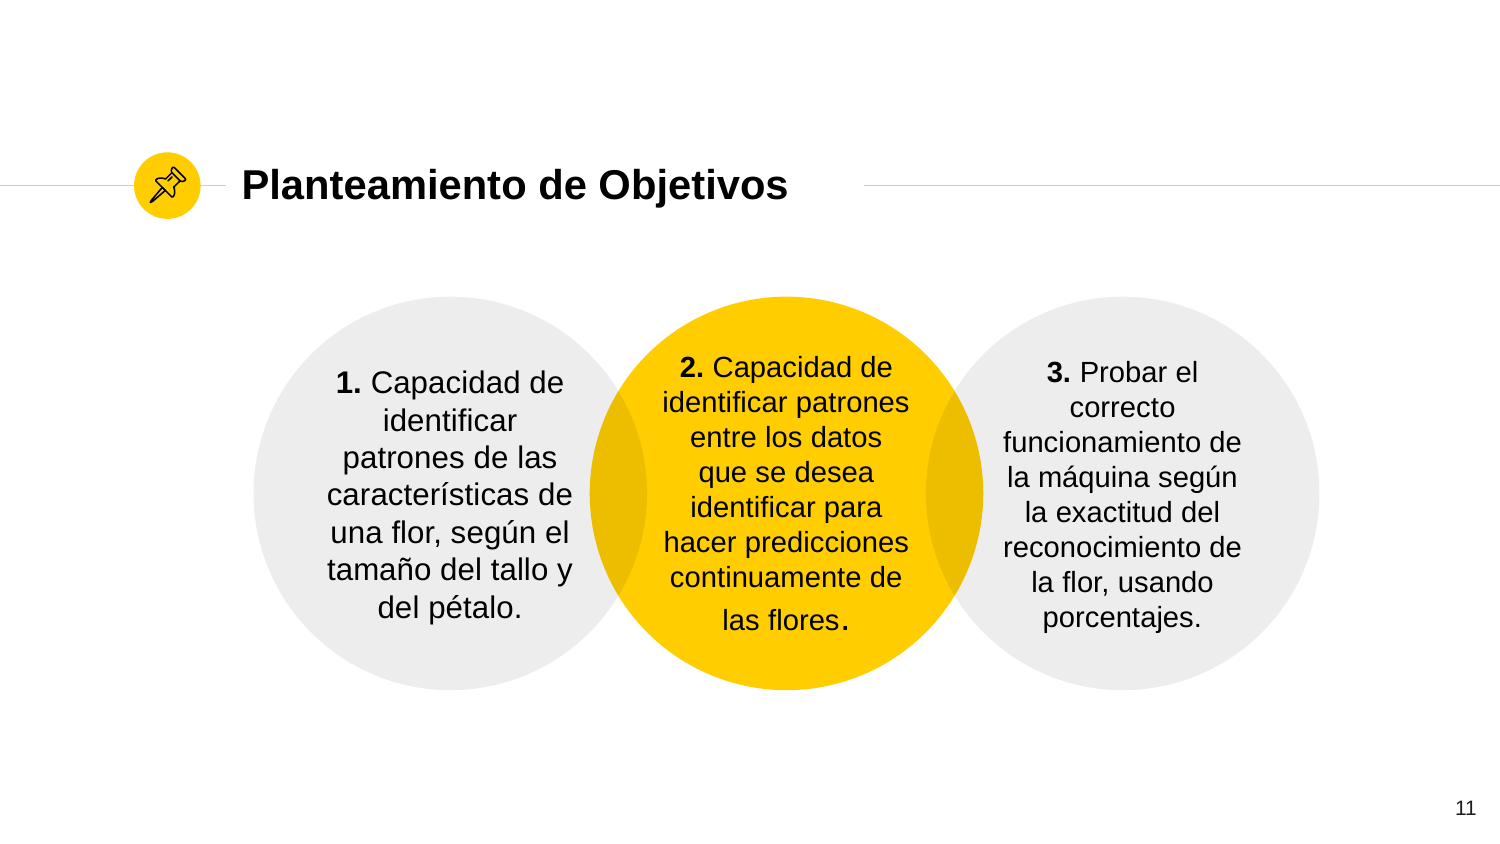

# Planteamiento de Objetivos

1. Capacidad de identificar patrones de las características de una flor, según el tamaño del tallo y del pétalo.
2. Capacidad de identificar patrones entre los datos que se desea identificar para hacer predicciones continuamente de las flores.
3. Probar el correcto funcionamiento de la máquina según la exactitud del reconocimiento de la flor, usando porcentajes.
11